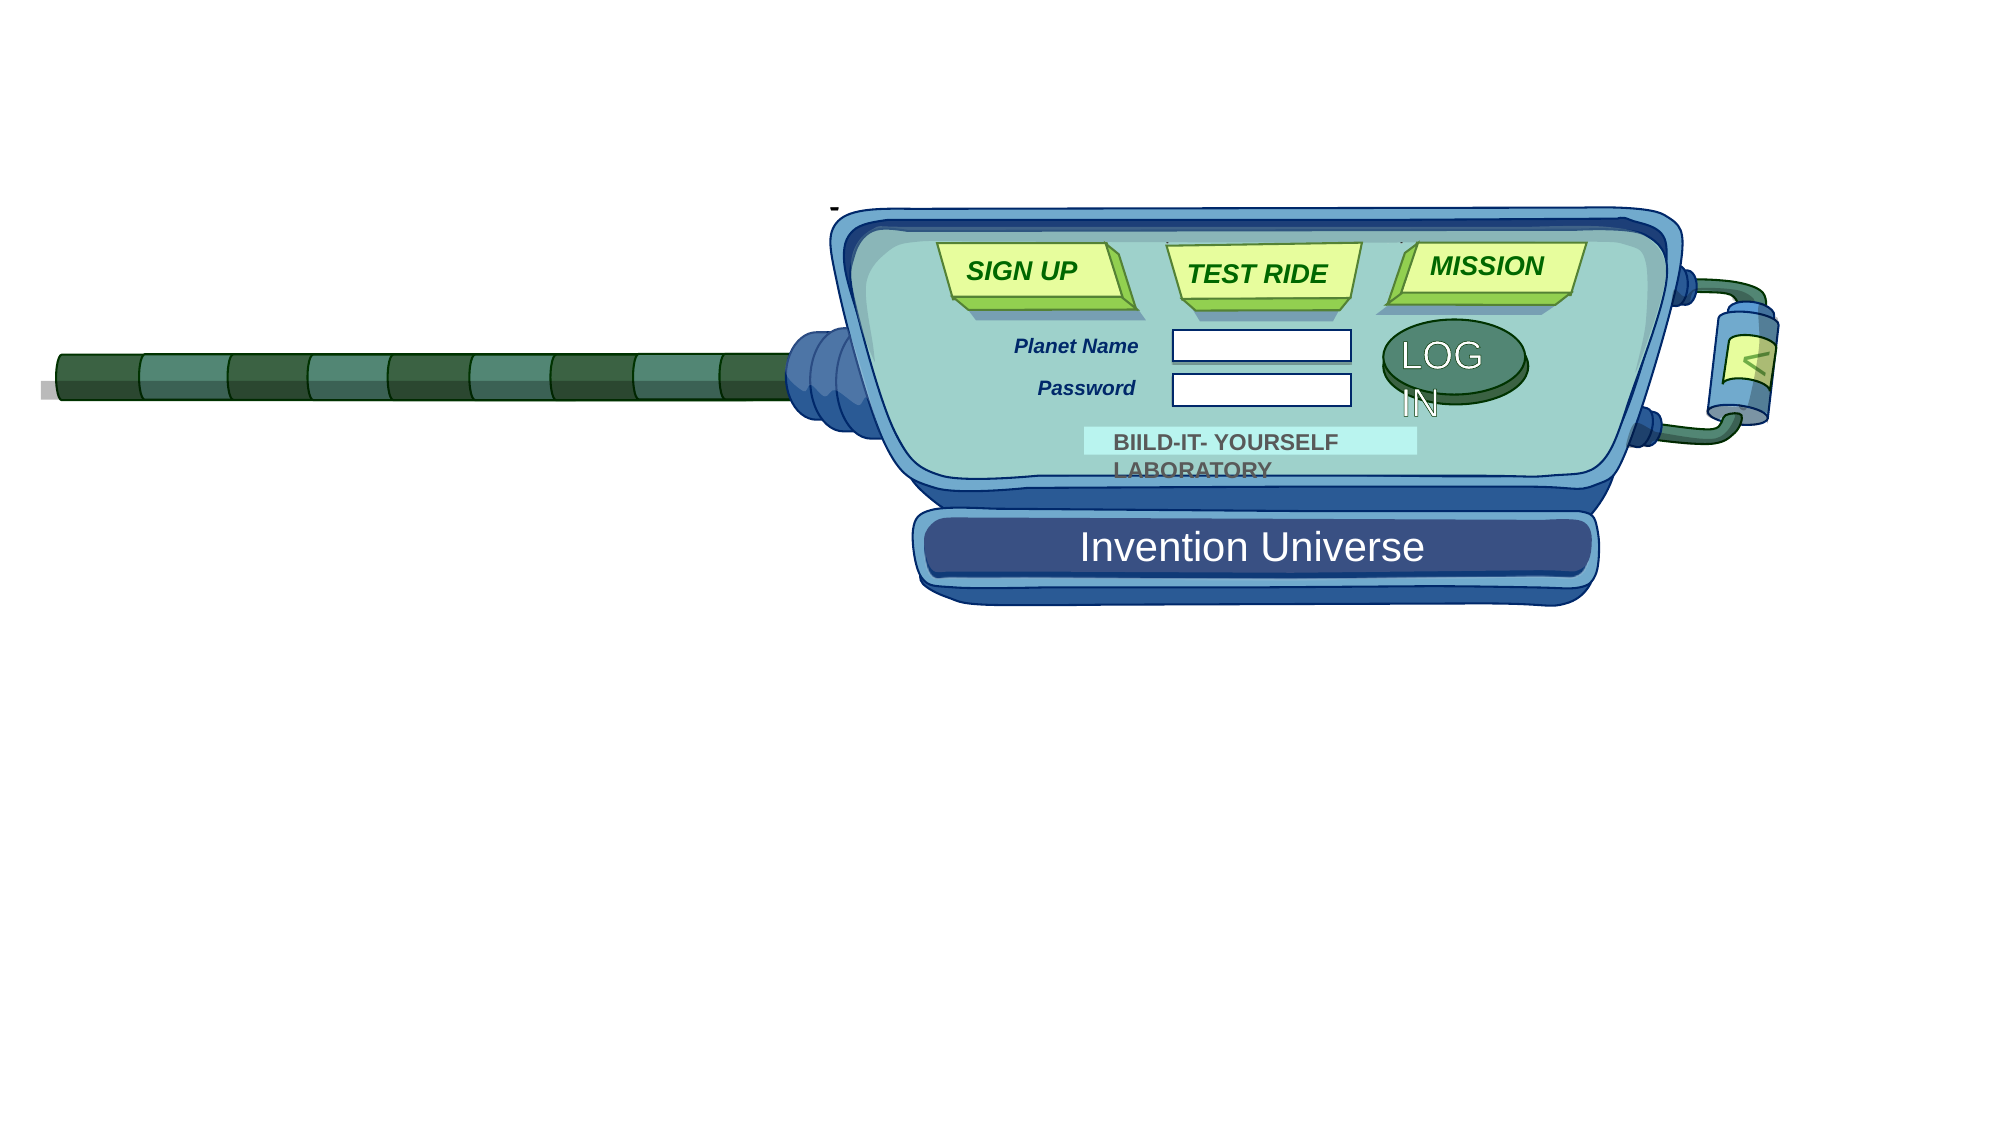

MISSION

SIGN UP
TEST RIDE

<

LOG IN

Planet Name

Password

BIILD-IT- YOURSELF LABORATORY

Invention Universe